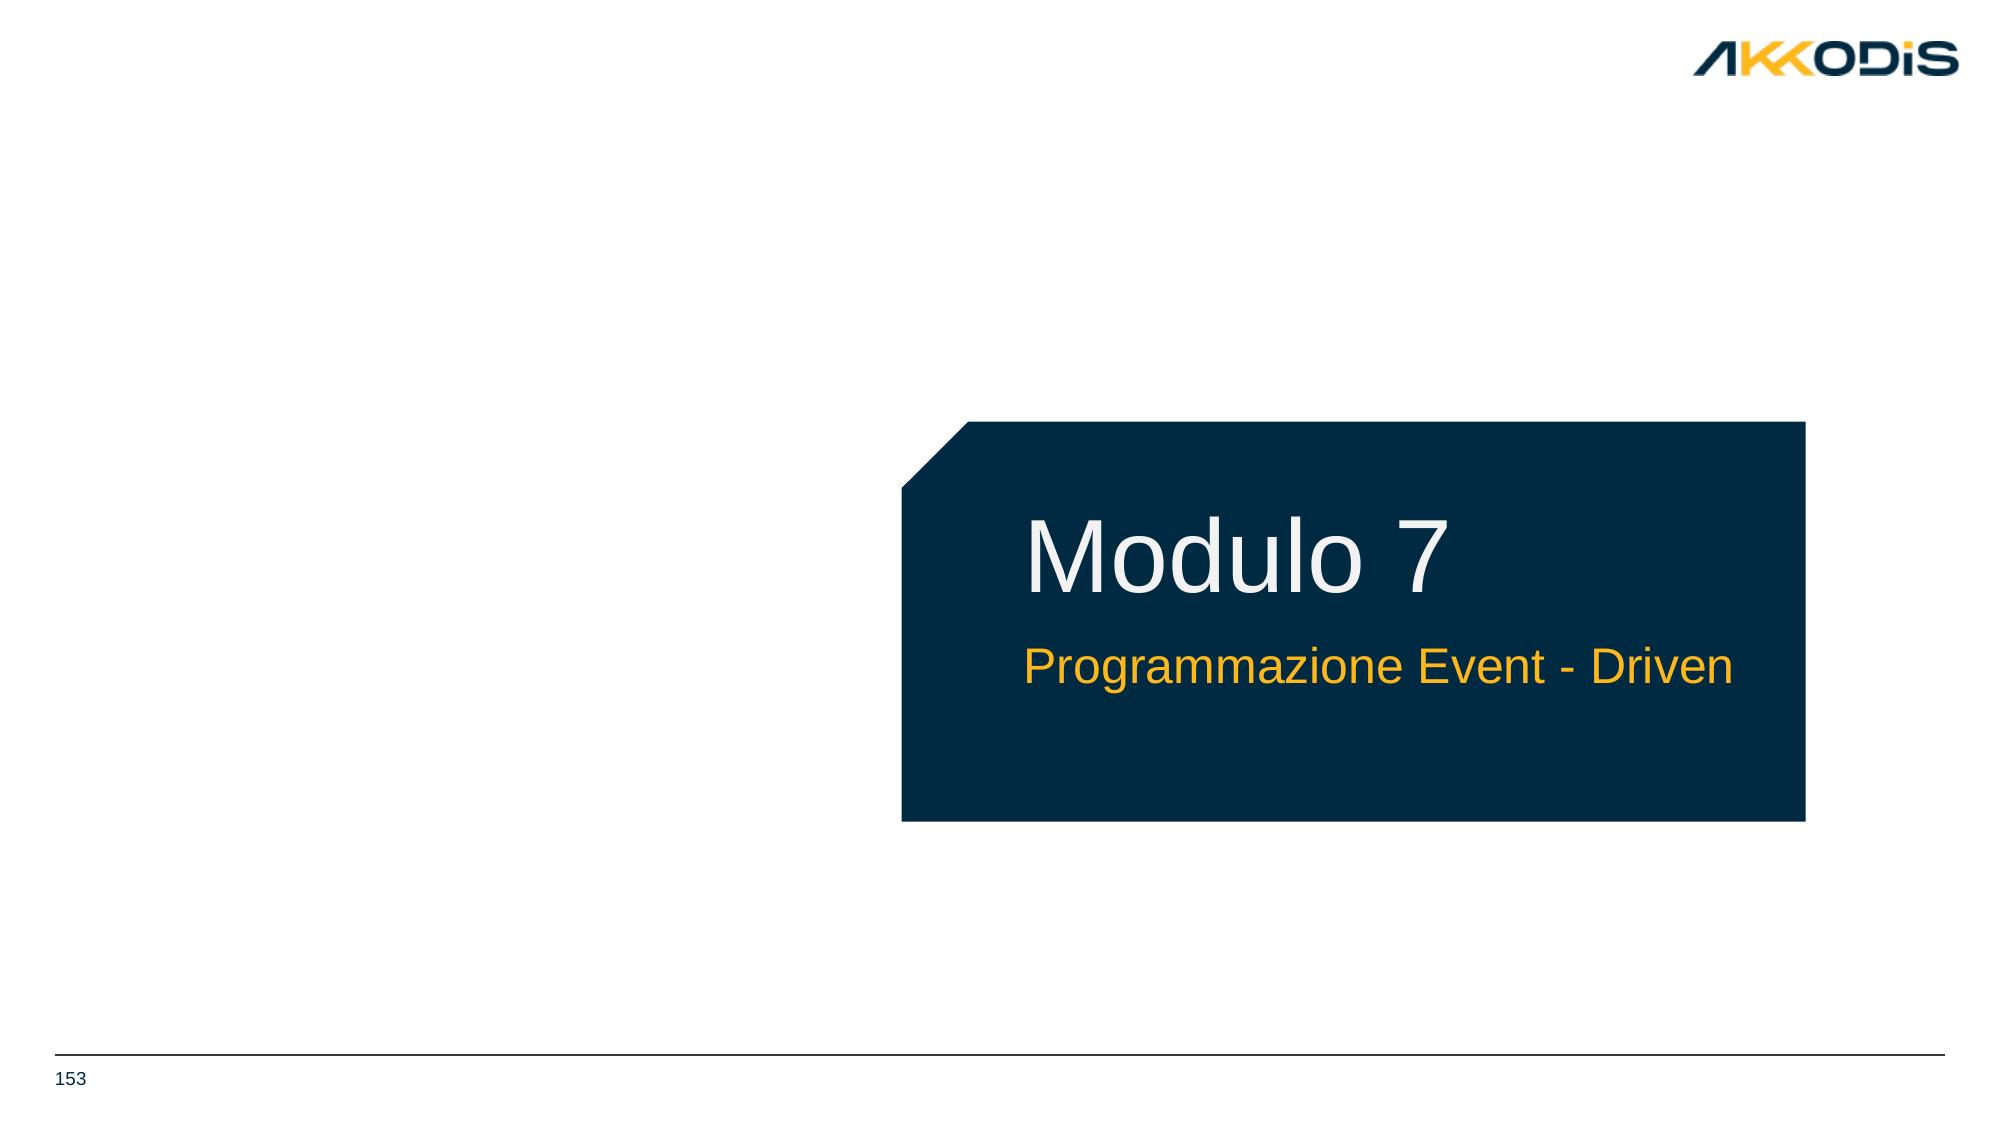

# Modulo 7
Programmazione Event - Driven
153